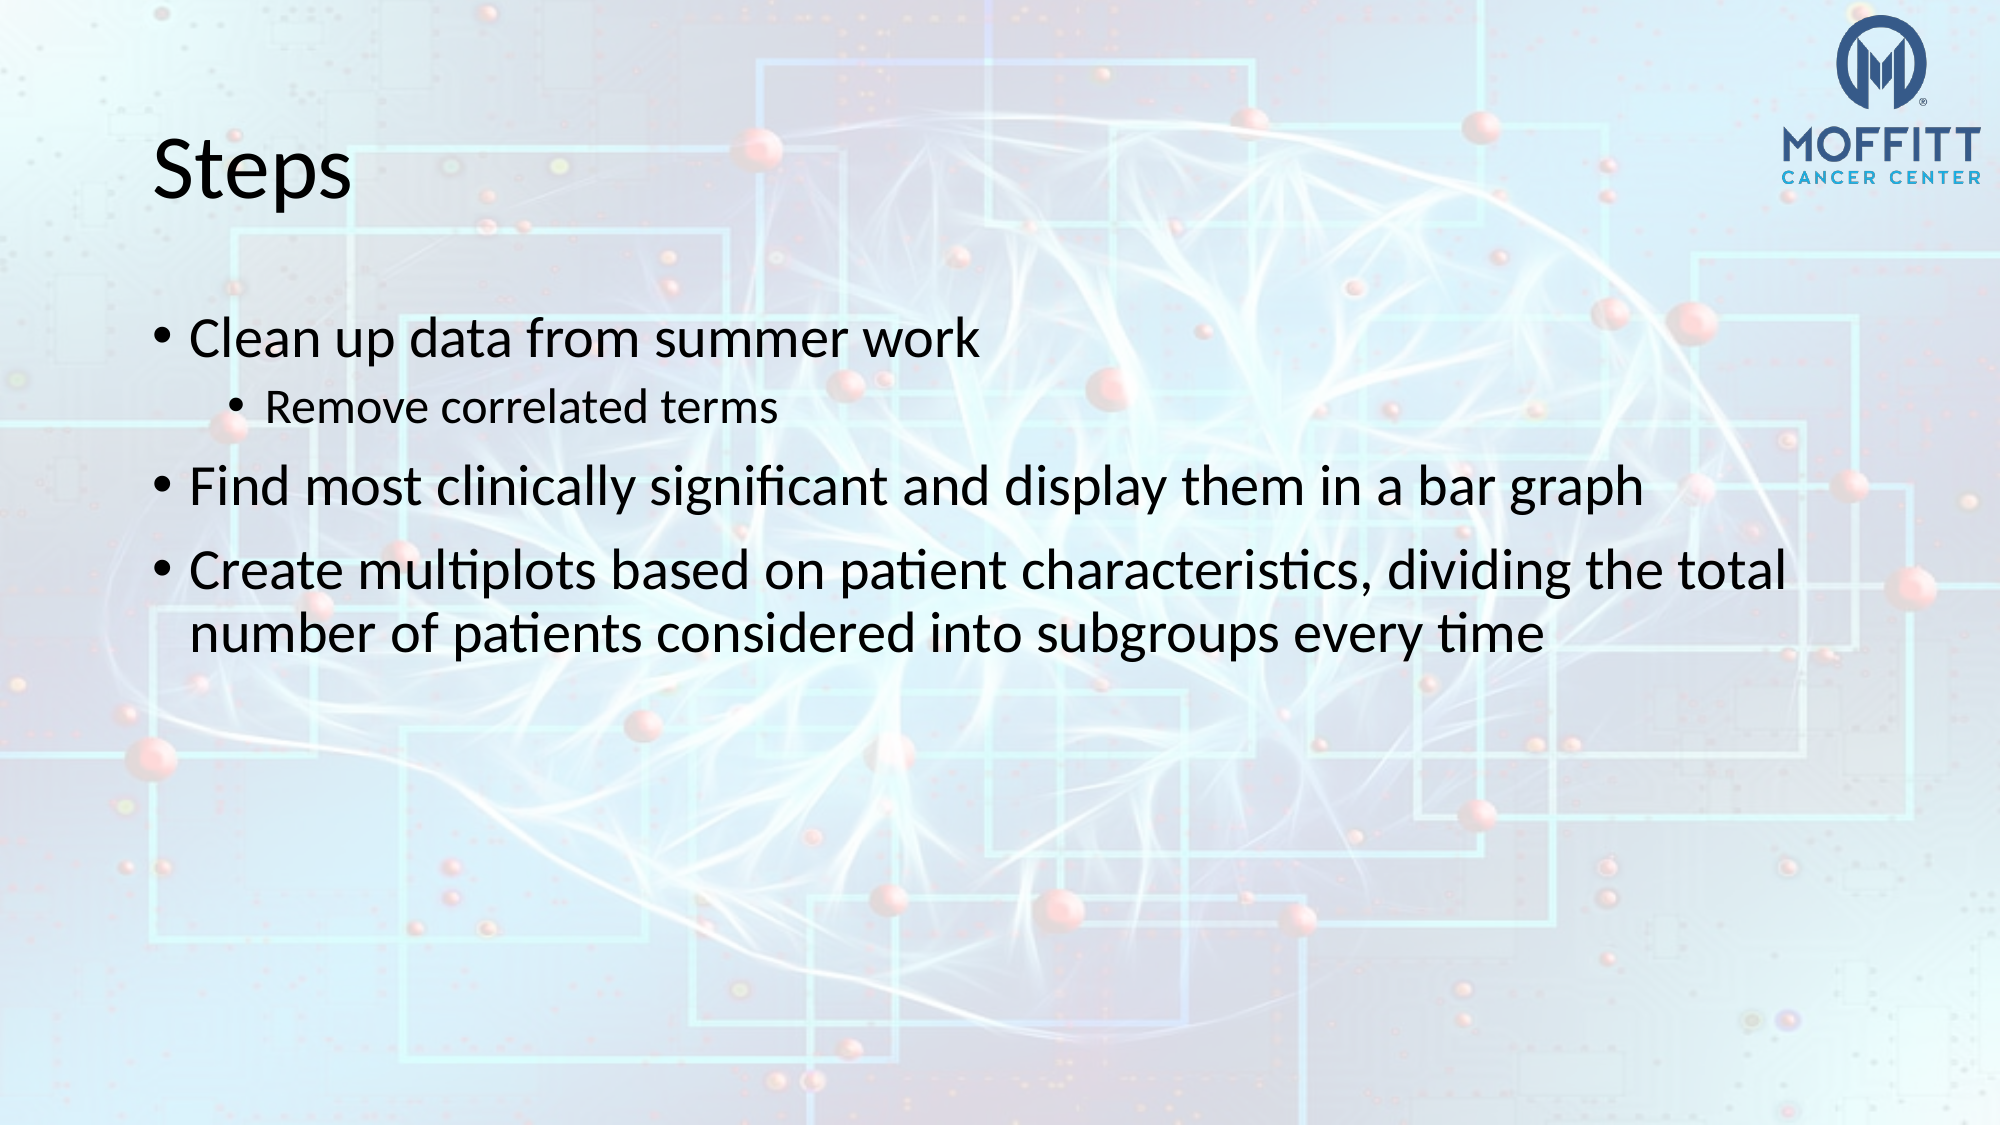

# Steps
Clean up data from summer work
Remove correlated terms
Find most clinically significant and display them in a bar graph
Create multiplots based on patient characteristics, dividing the total number of patients considered into subgroups every time